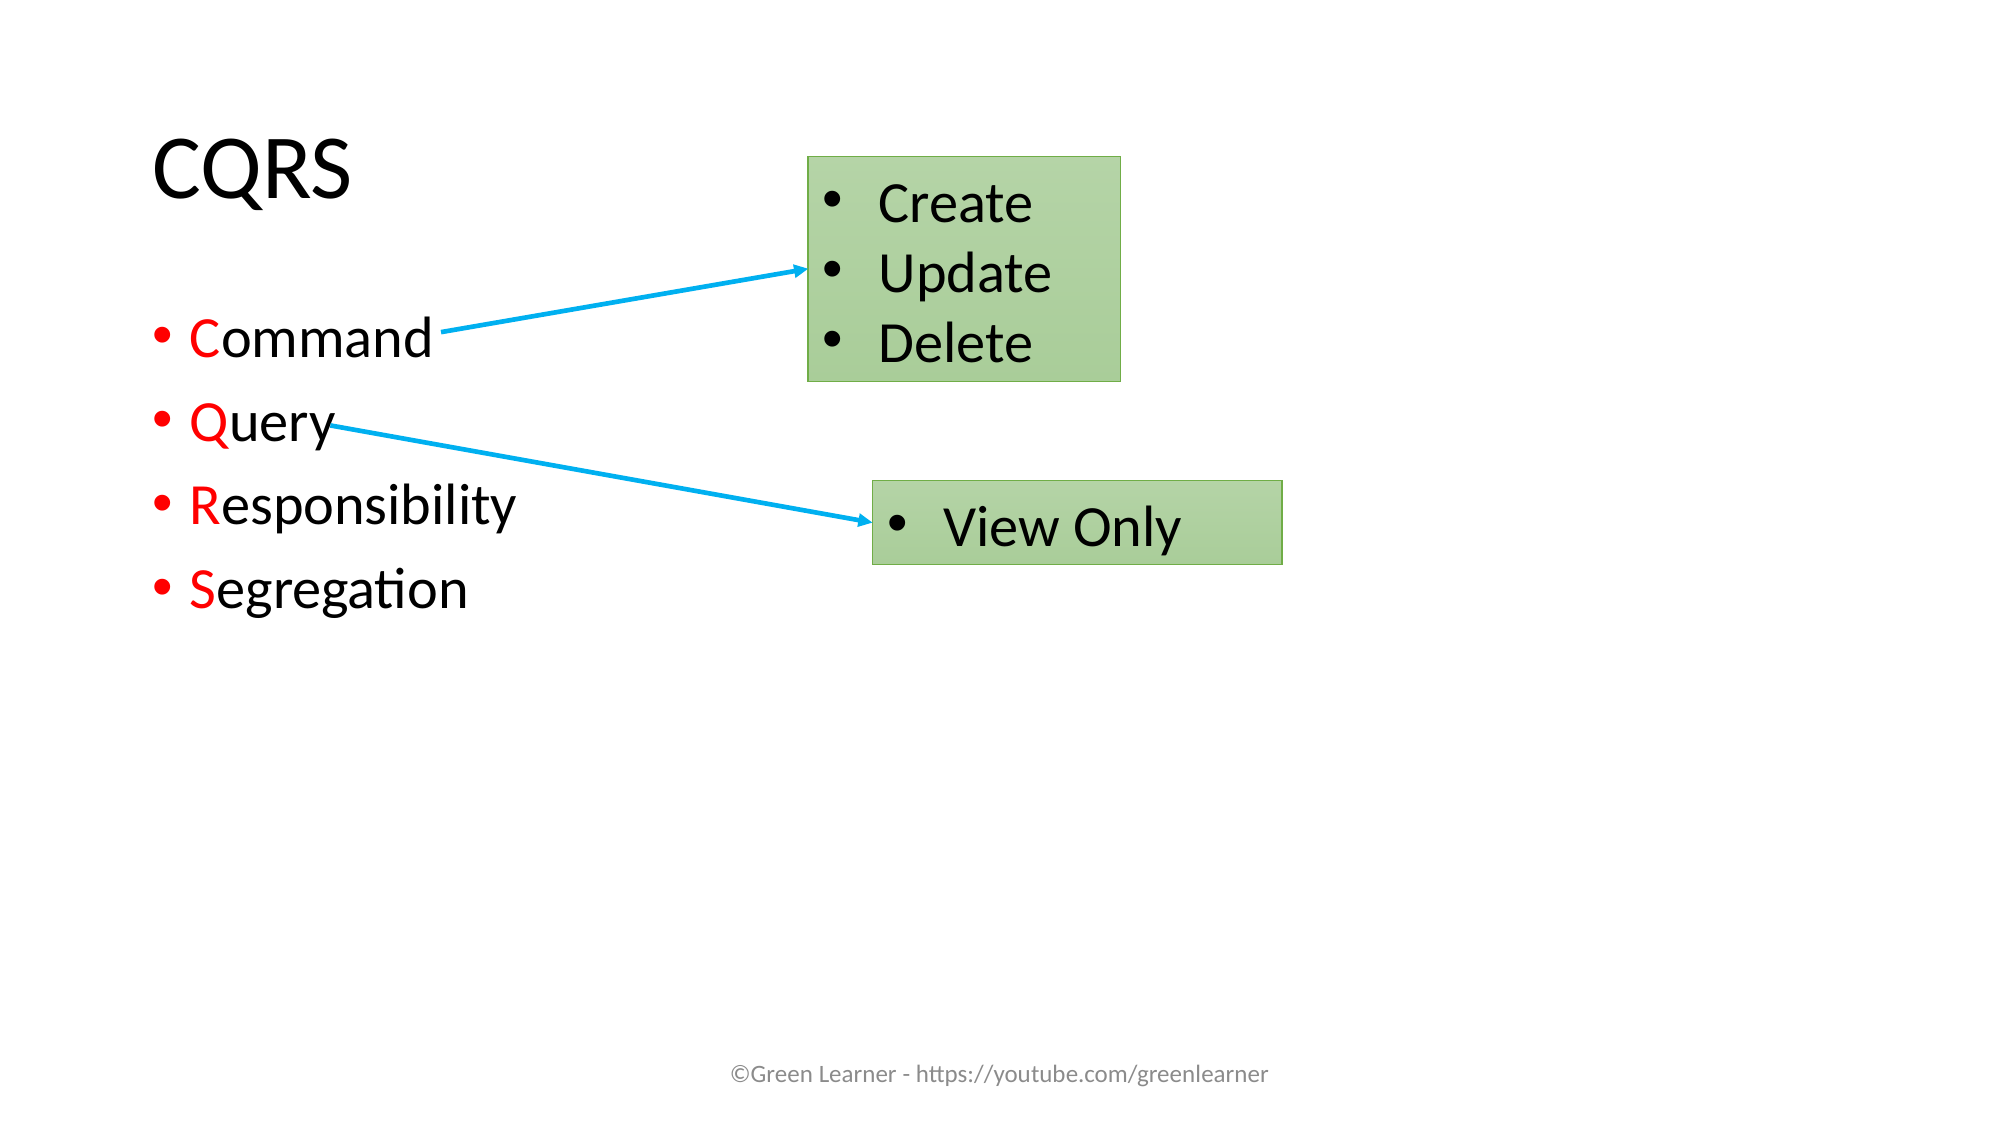

# CQRS
Create
Update
Delete
Command
Query
Responsibility
Segregation
View Only
©Green Learner - https://youtube.com/greenlearner